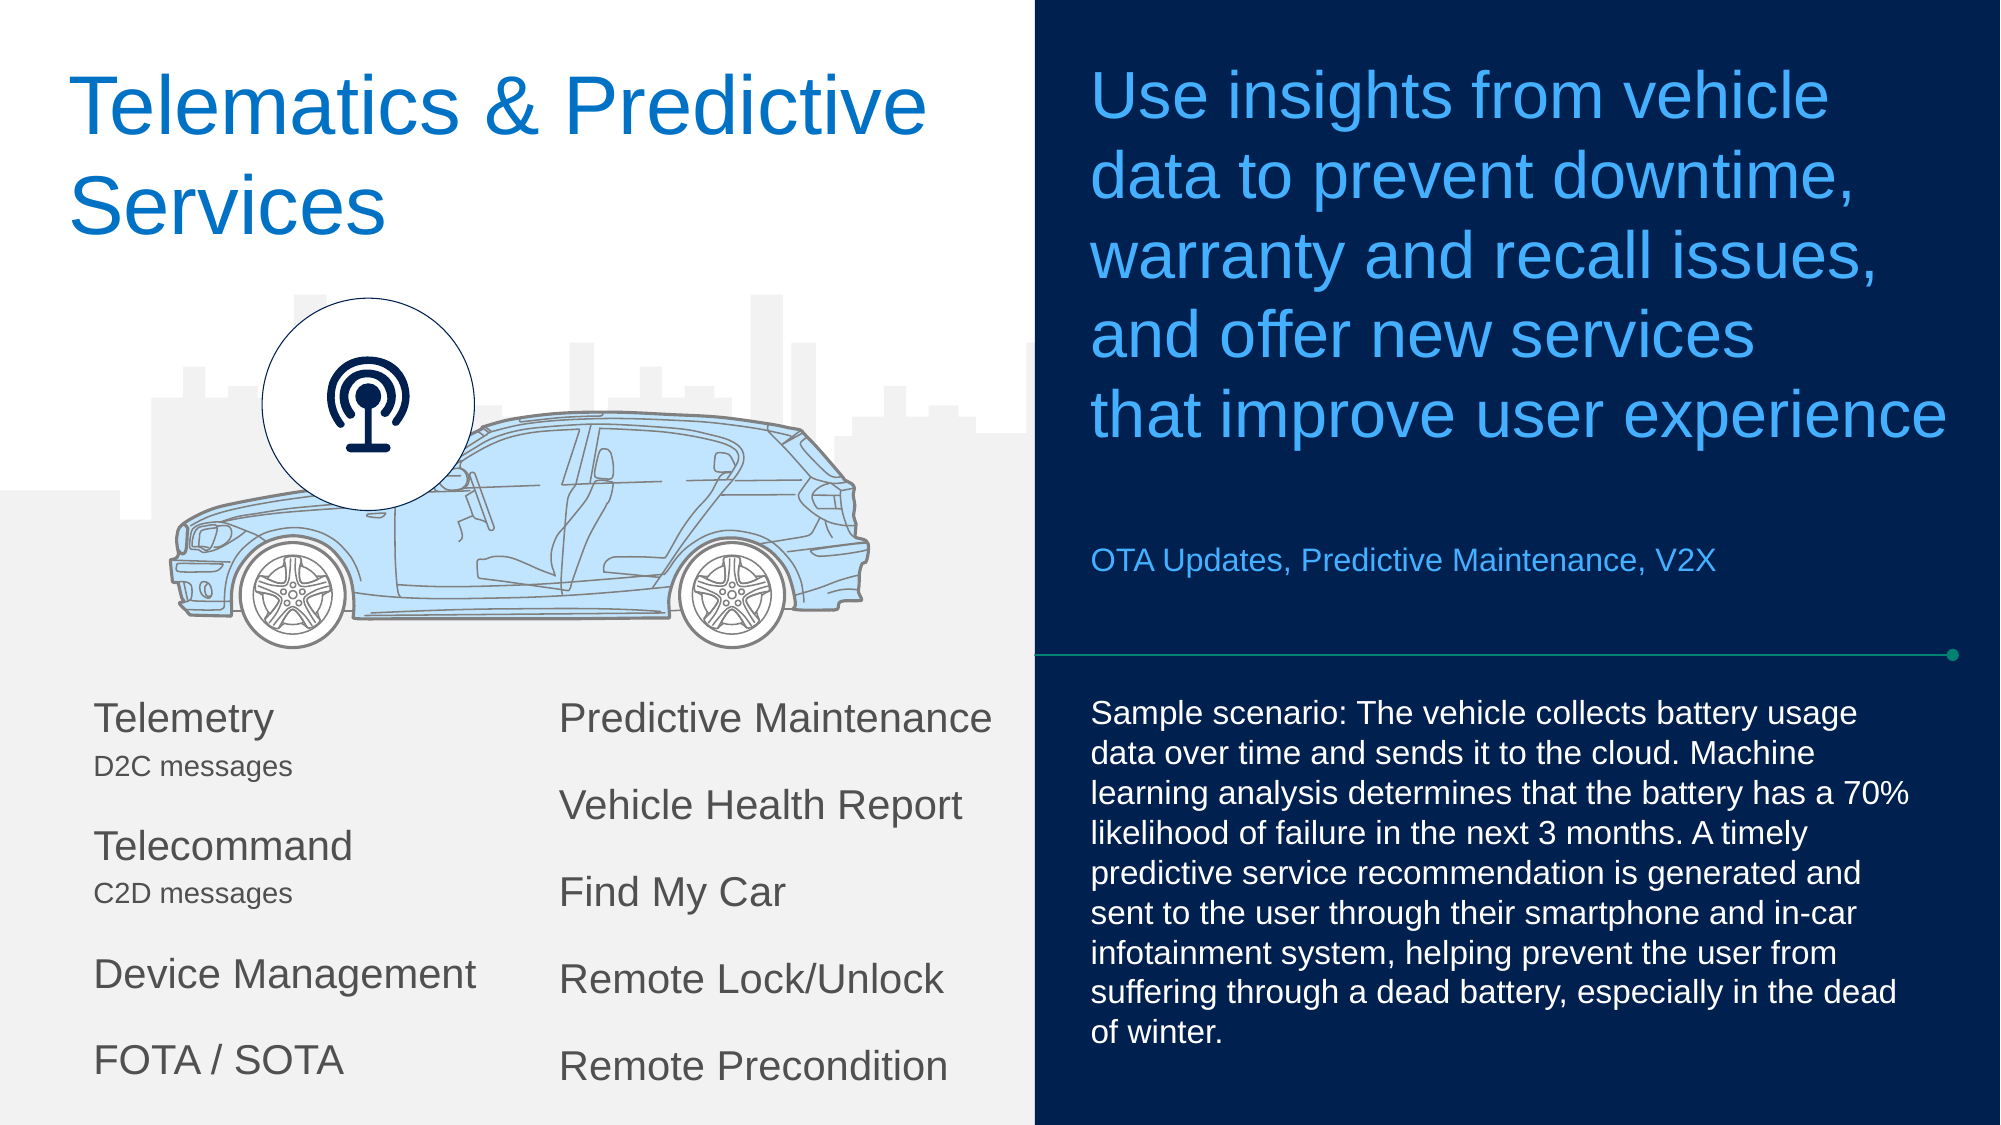

Use insights from vehicle data to prevent downtime, warranty and recall issues, and offer new services
that improve user experience
OTA Updates, Predictive Maintenance, V2X

# Telematics & Predictive Services

Telemetry
D2C messages
Telecommand
C2D messages
Device Management
FOTA / SOTA

Predictive Maintenance
Vehicle Health Report
Find My Car
Remote Lock/Unlock
Remote Precondition

Sample scenario: The vehicle collects battery usage data over time and sends it to the cloud. Machine learning analysis determines that the battery has a 70% likelihood of failure in the next 3 months. A timely predictive service recommendation is generated and sent to the user through their smartphone and in-car infotainment system, helping prevent the user from suffering through a dead battery, especially in the dead of winter.